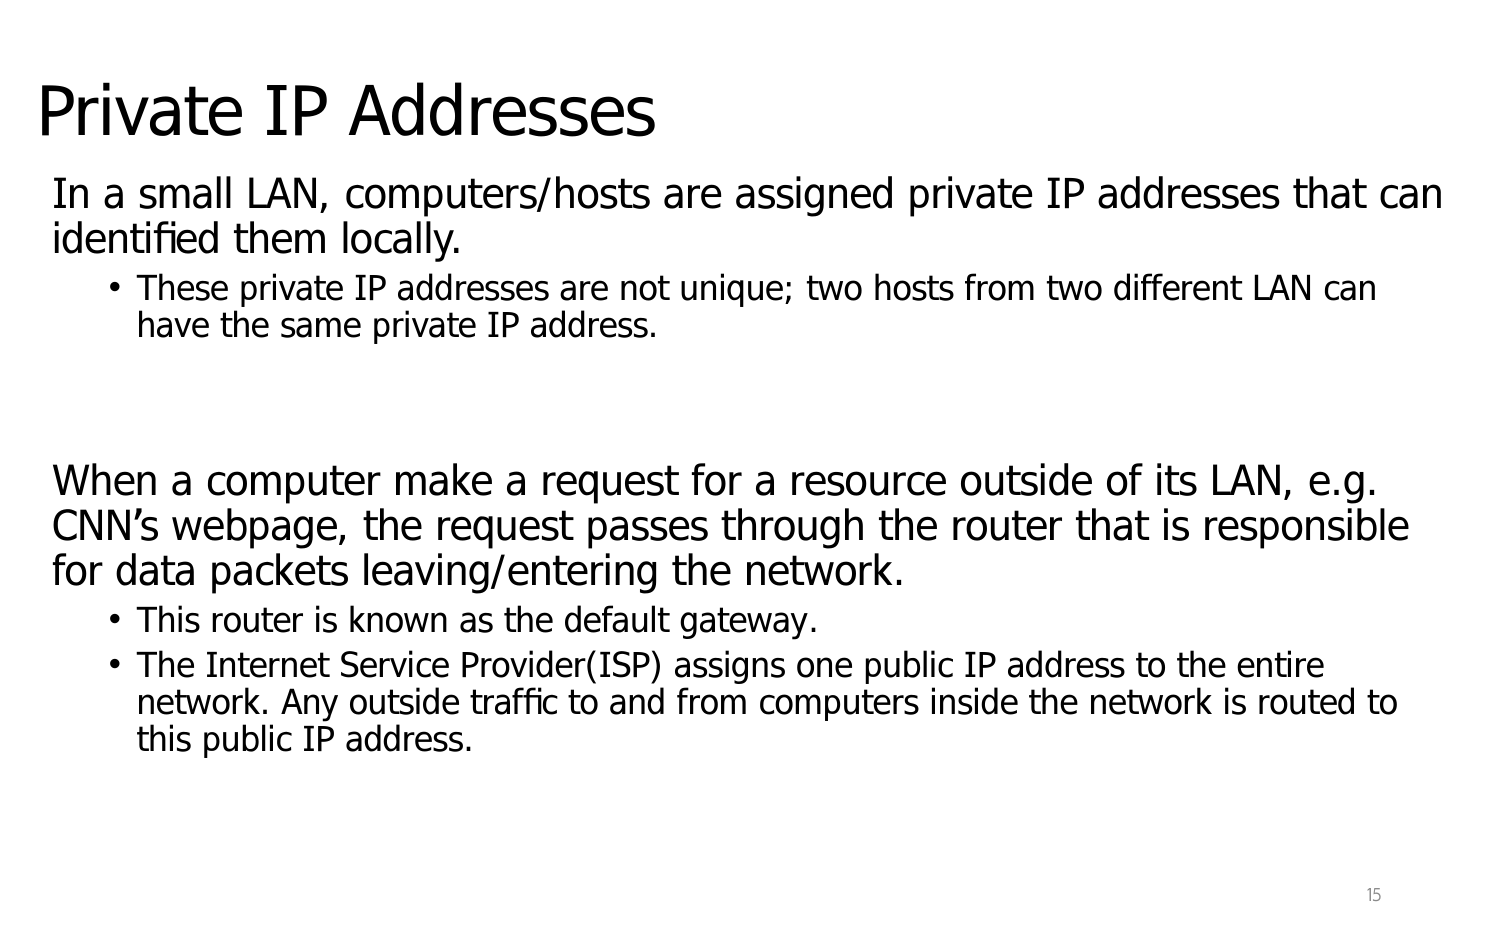

Private IP Addresses
In a small LAN, computers/hosts are assigned private IP addresses that can identified them locally.
These private IP addresses are not unique; two hosts from two different LAN can have the same private IP address.

When a computer make a request for a resource outside of its LAN, e.g. CNN’s webpage, the request passes through the router that is responsible for data packets leaving/entering the network.
This router is known as the default gateway.
The Internet Service Provider(ISP) assigns one public IP address to the entire network. Any outside traffic to and from computers inside the network is routed to this public IP address.
15